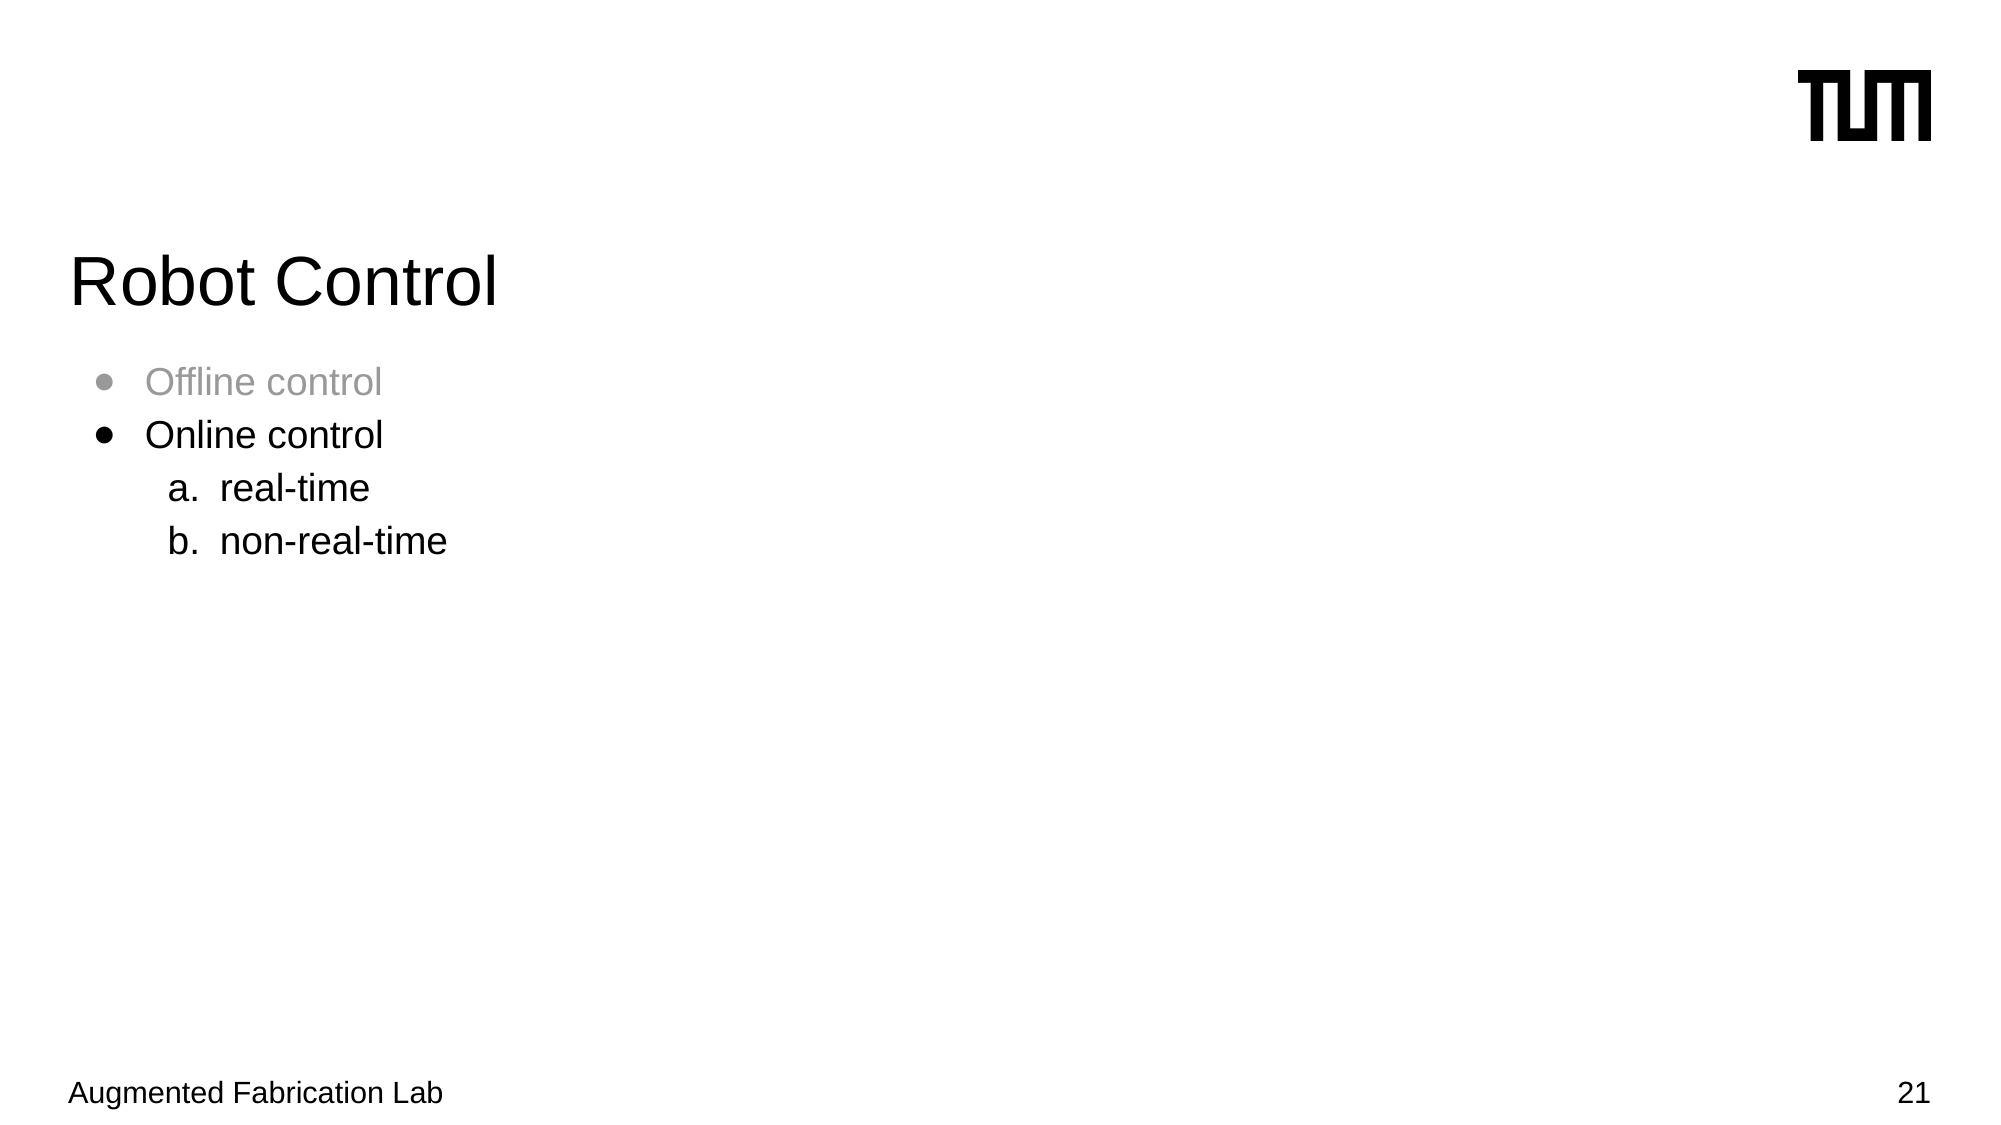

# Robot Control
Offline control
Online control
real-time
non-real-time
Augmented Fabrication Lab
21